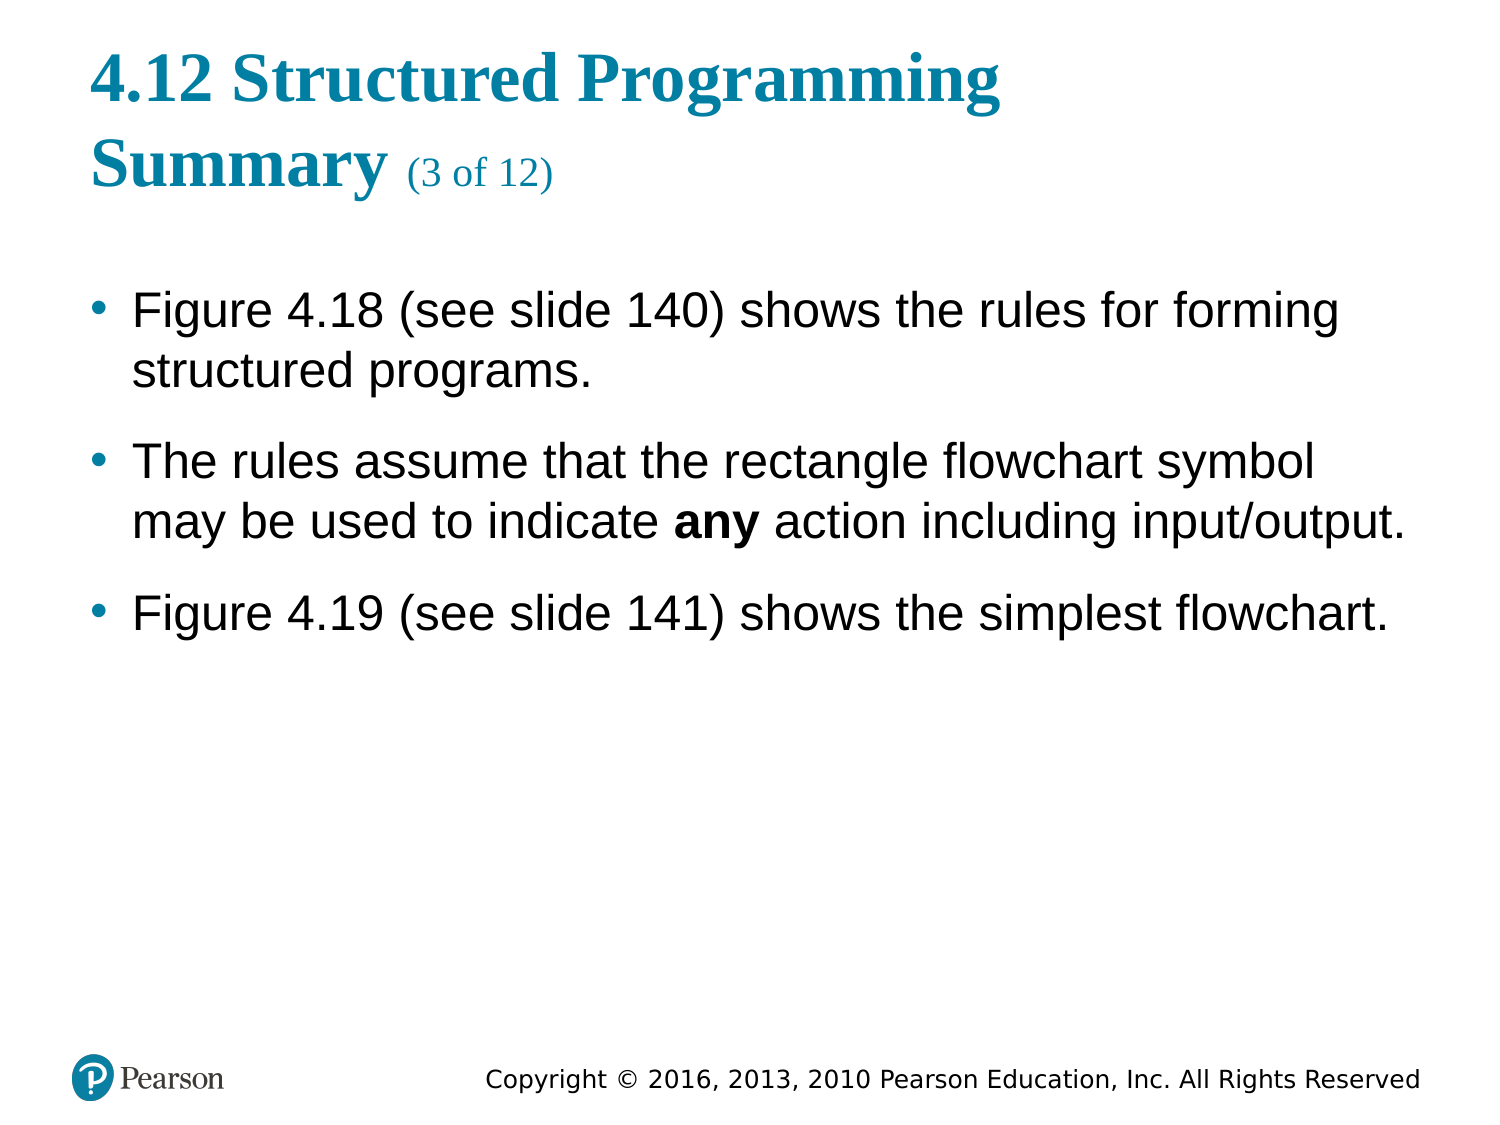

# 4.12 Structured Programming Summary (3 of 12)
Figure 4.18 (see slide 140) shows the rules for forming structured programs.
The rules assume that the rectangle flowchart symbol may be used to indicate any action including input/output.
Figure 4.19 (see slide 141) shows the simplest flowchart.